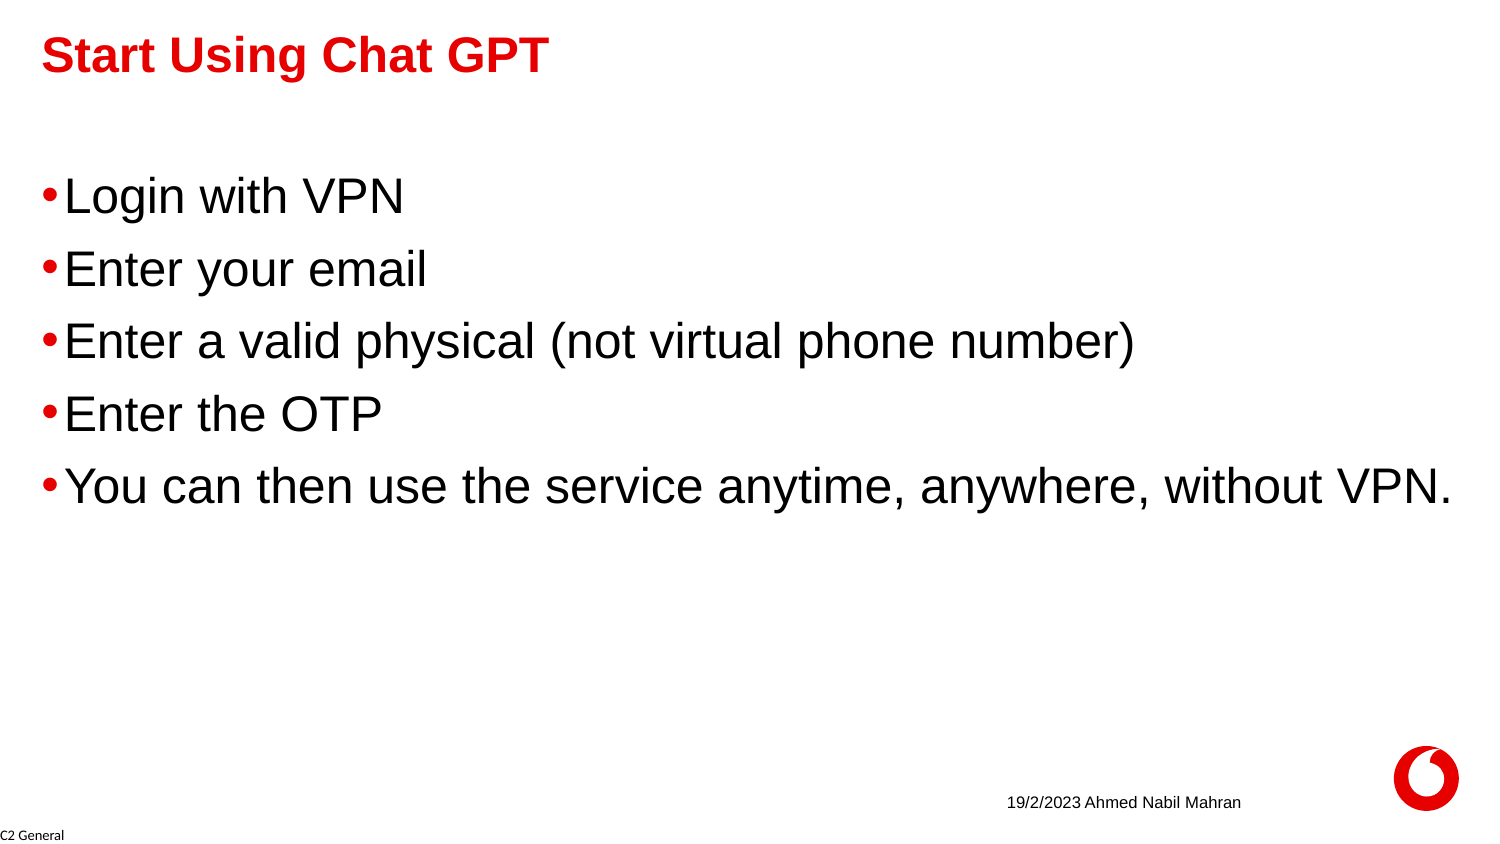

# Start Using Chat GPT
Login with VPN
Enter your email
Enter a valid physical (not virtual phone number)
Enter the OTP
You can then use the service anytime, anywhere, without VPN.
19/2/2023 Ahmed Nabil Mahran